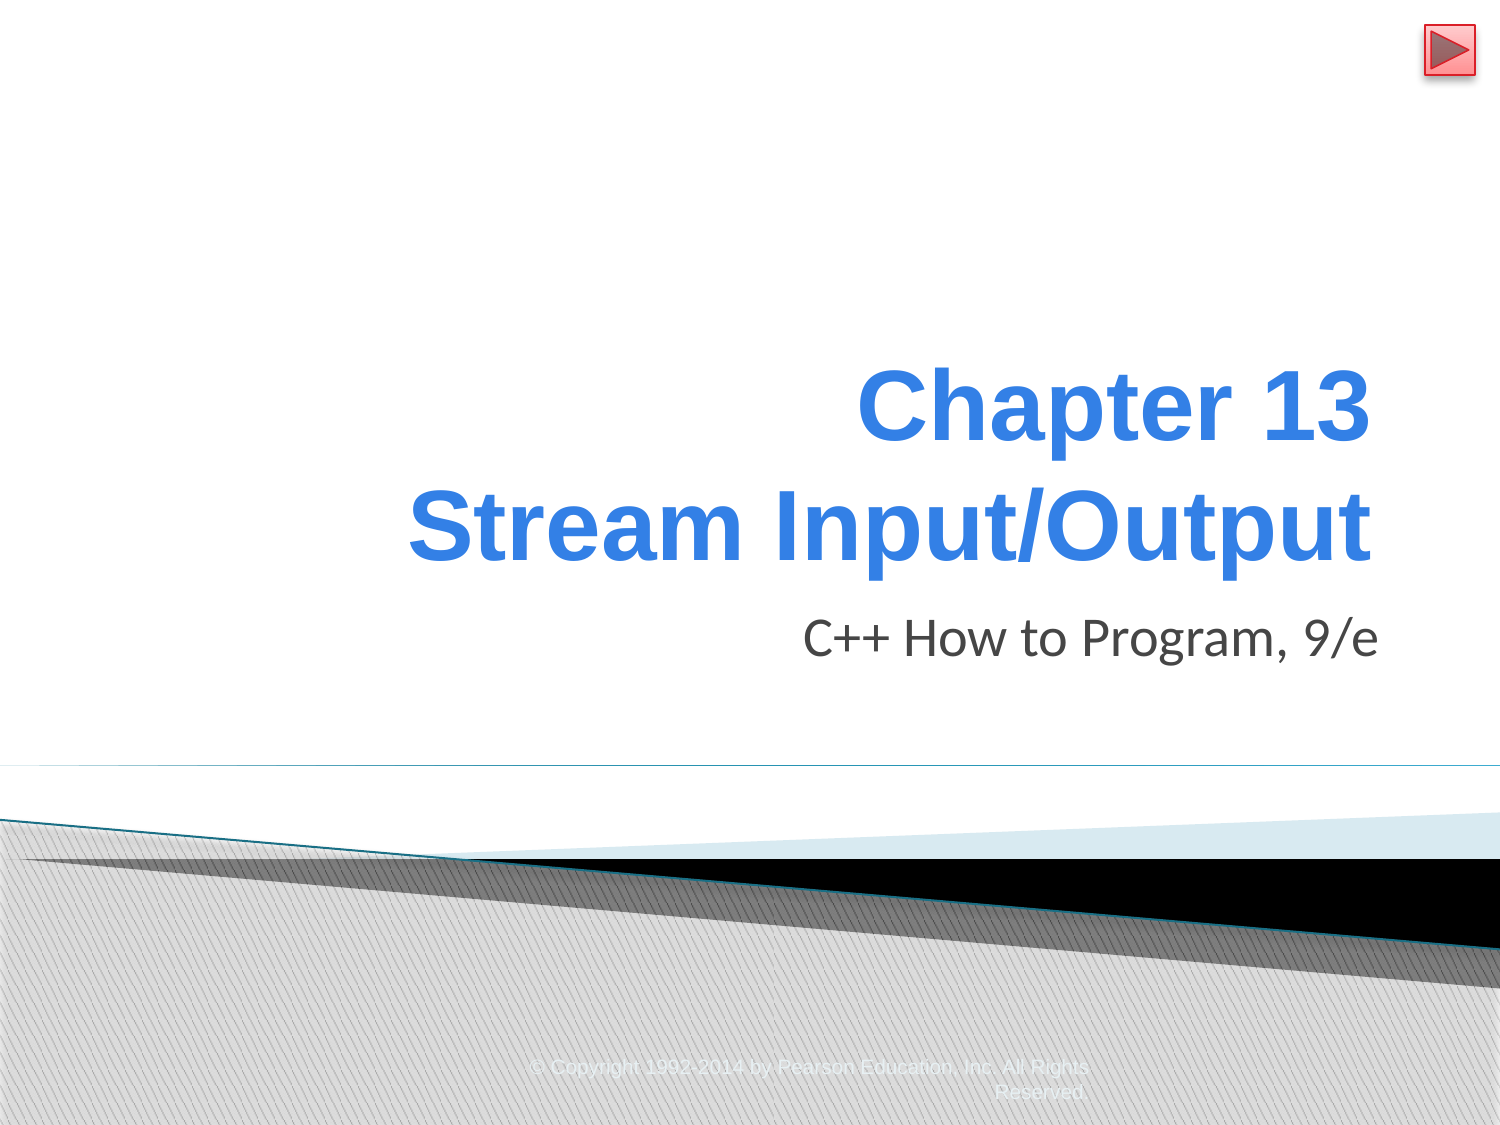

# Chapter 13 Stream Input/Output
C++ How to Program, 9/e
© Copyright 1992-2014 by Pearson Education, Inc. All Rights Reserved.